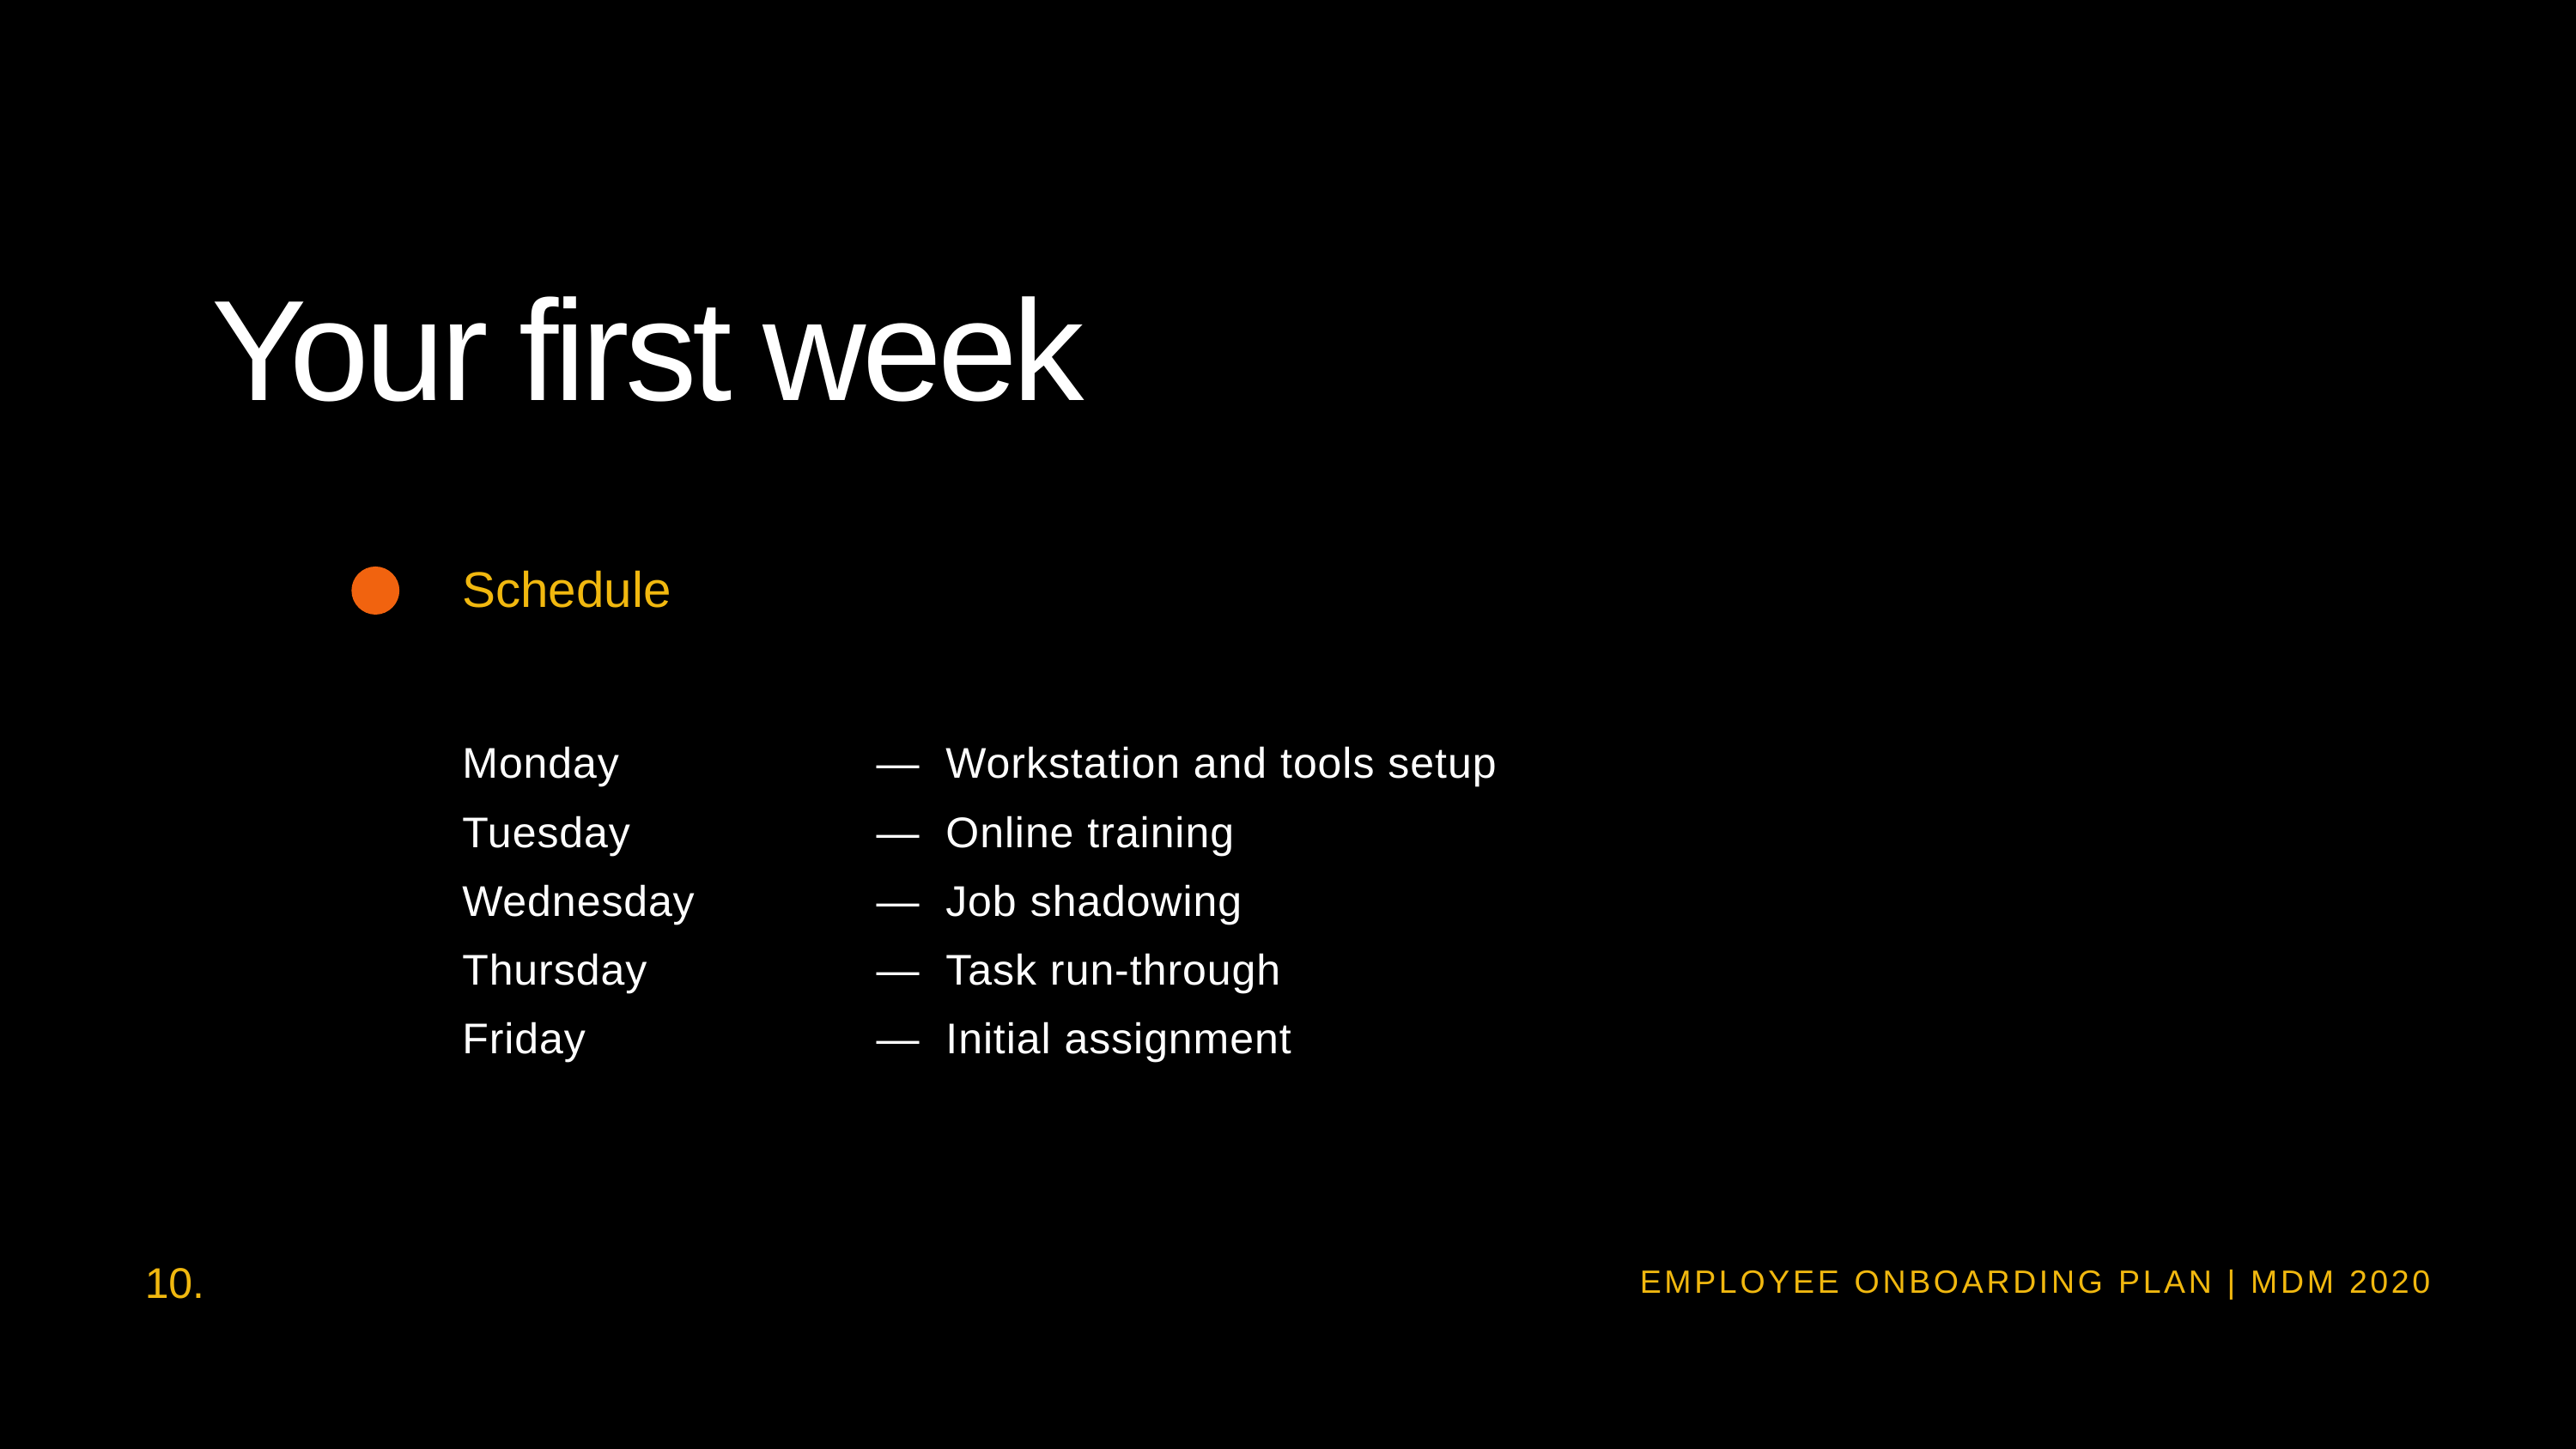

Your first week
Schedule

Monday
Tuesday
Wednesday
Thursday
Friday
—  Workstation and tools setup
—  Online training
—  Job shadowing
—  Task run-through
—  Initial assignment
10.
EMPLOYEE ONBOARDING PLAN | MDM 2020